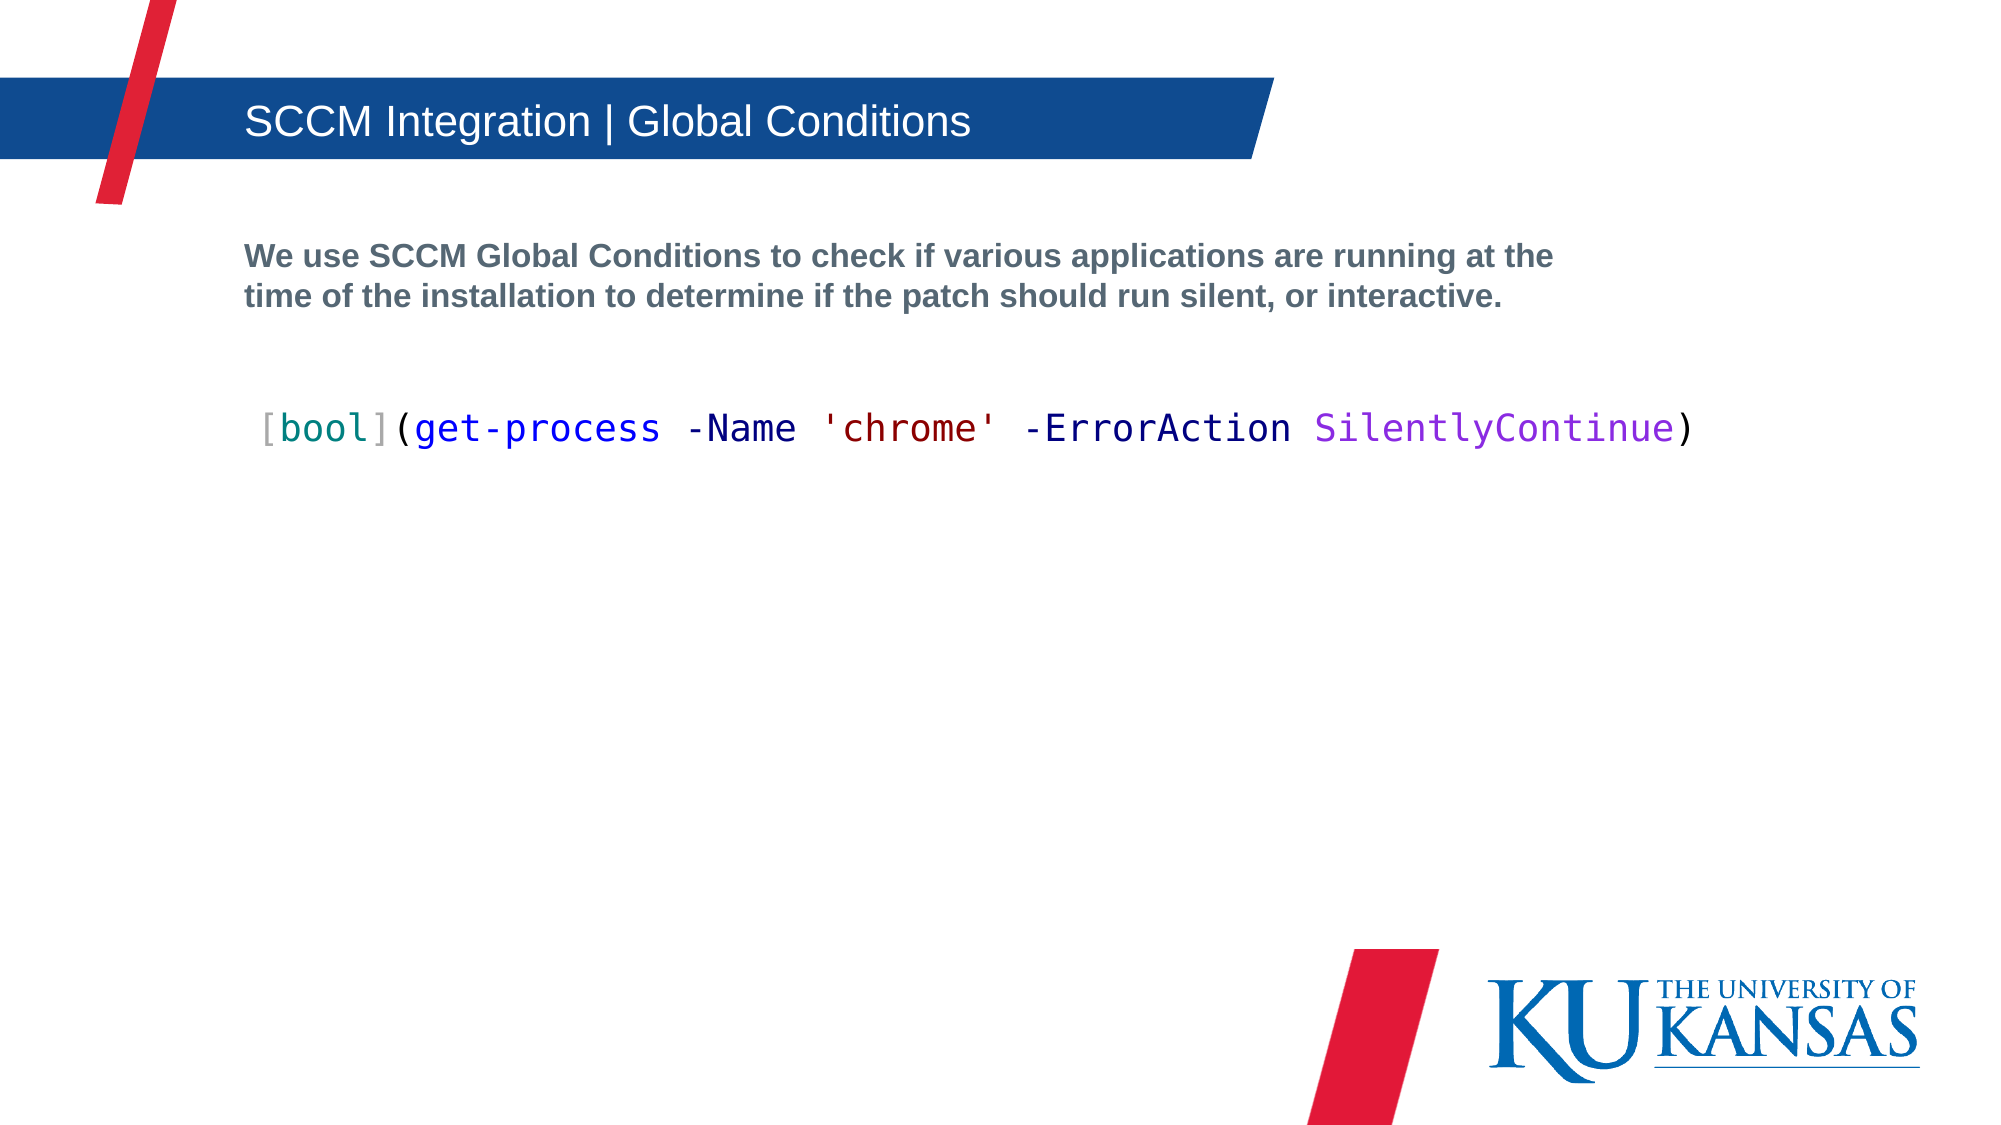

SCCM Integration | Global Conditions
We use SCCM Global Conditions to check if various applications are running at the time of the installation to determine if the patch should run silent, or interactive.
[bool](get-process -Name 'chrome' -ErrorAction SilentlyContinue)